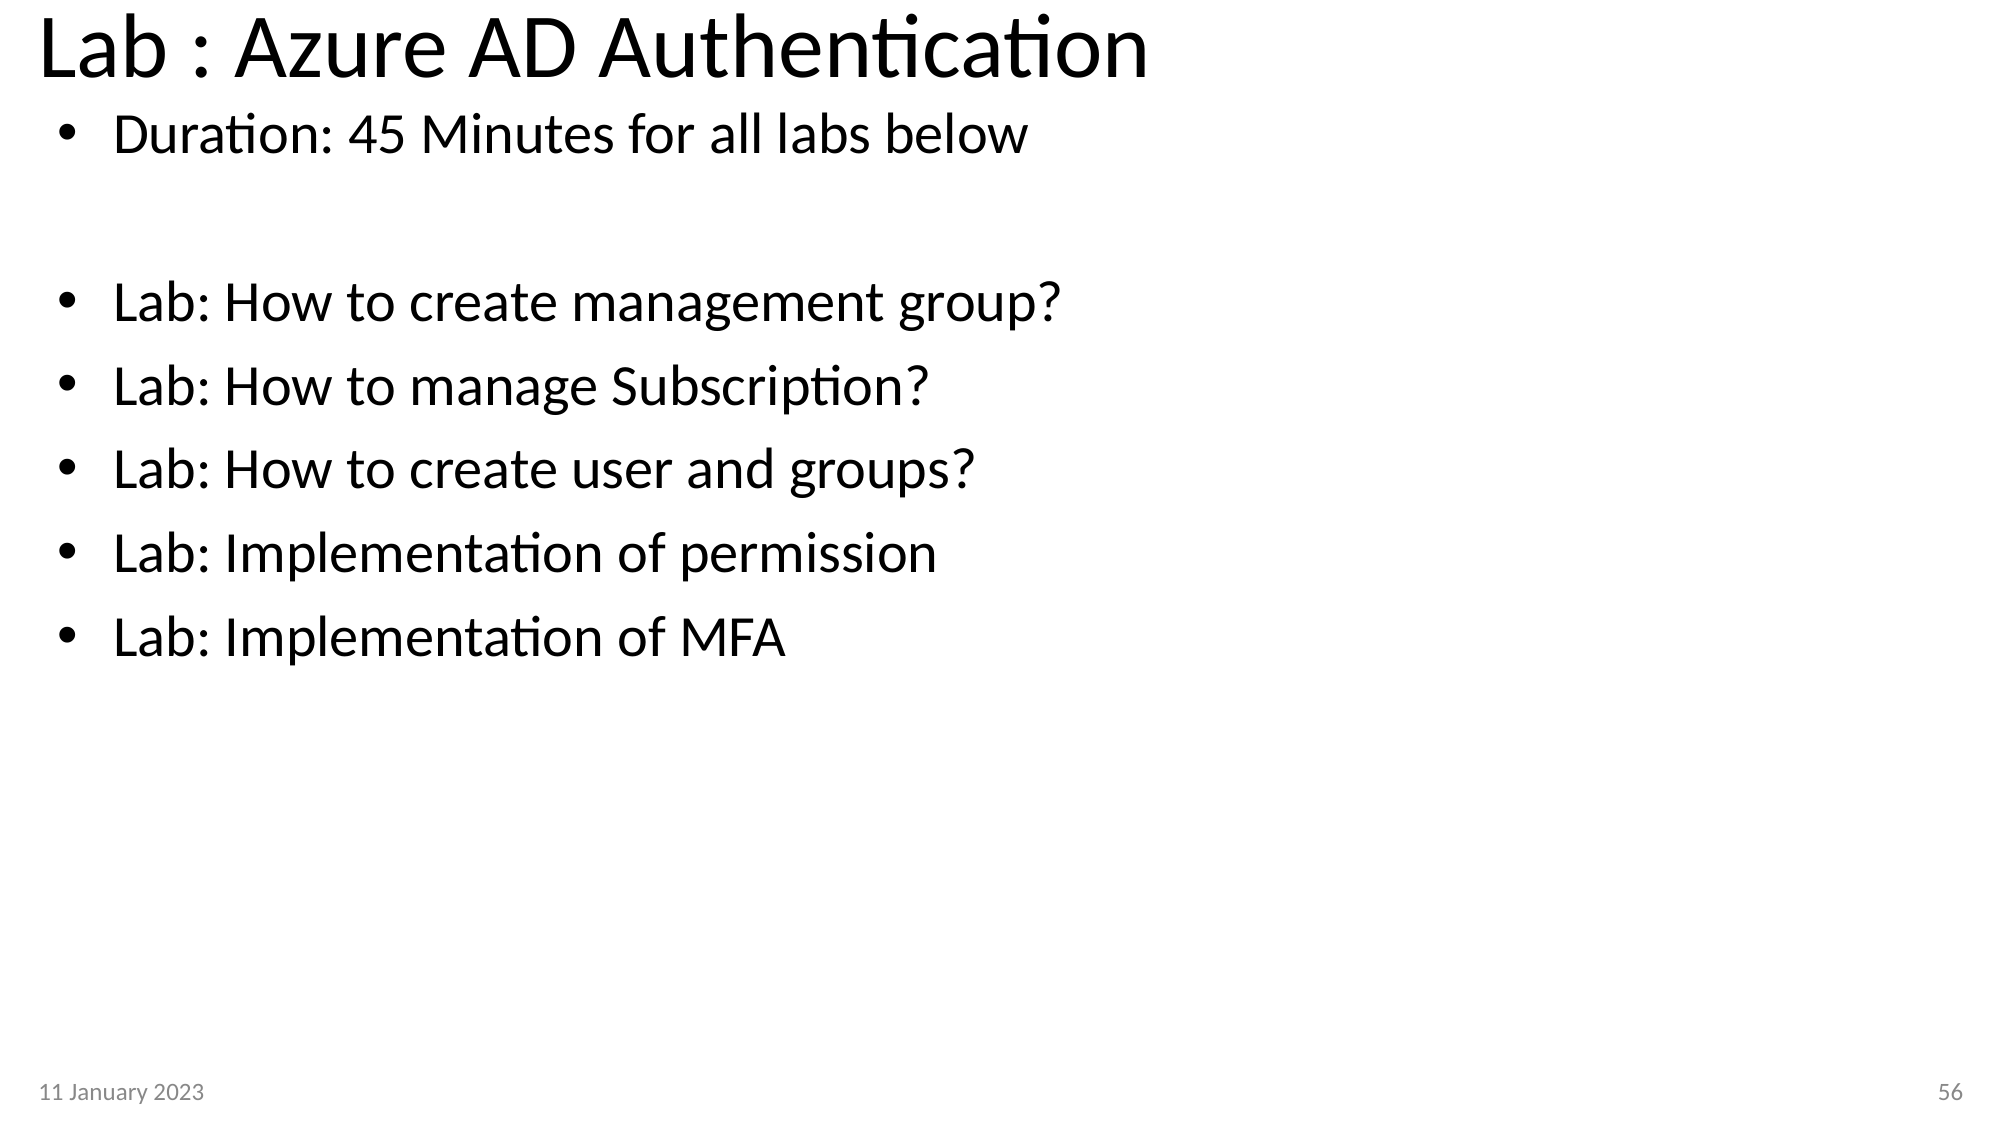

# Lab : Azure AD Authentication
Duration: 45 Minutes for all labs below

Lab: How to create management group?
Lab: How to manage Subscription?
Lab: How to create user and groups?
Lab: Implementation of permission
Lab: Implementation of MFA

11 January 2023
56